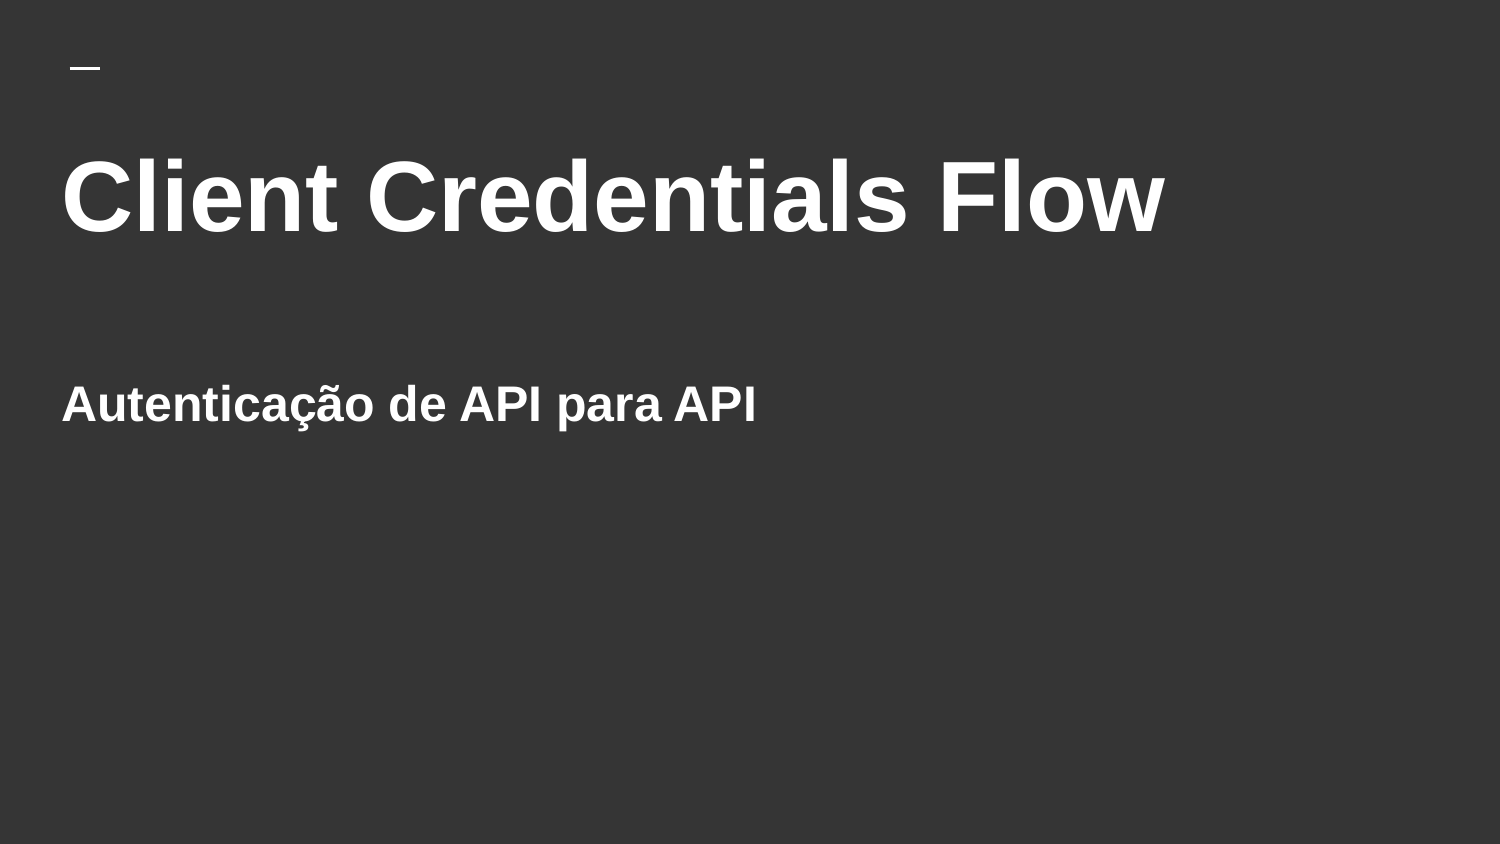

# Client Credentials Flow

Autenticação de API para API